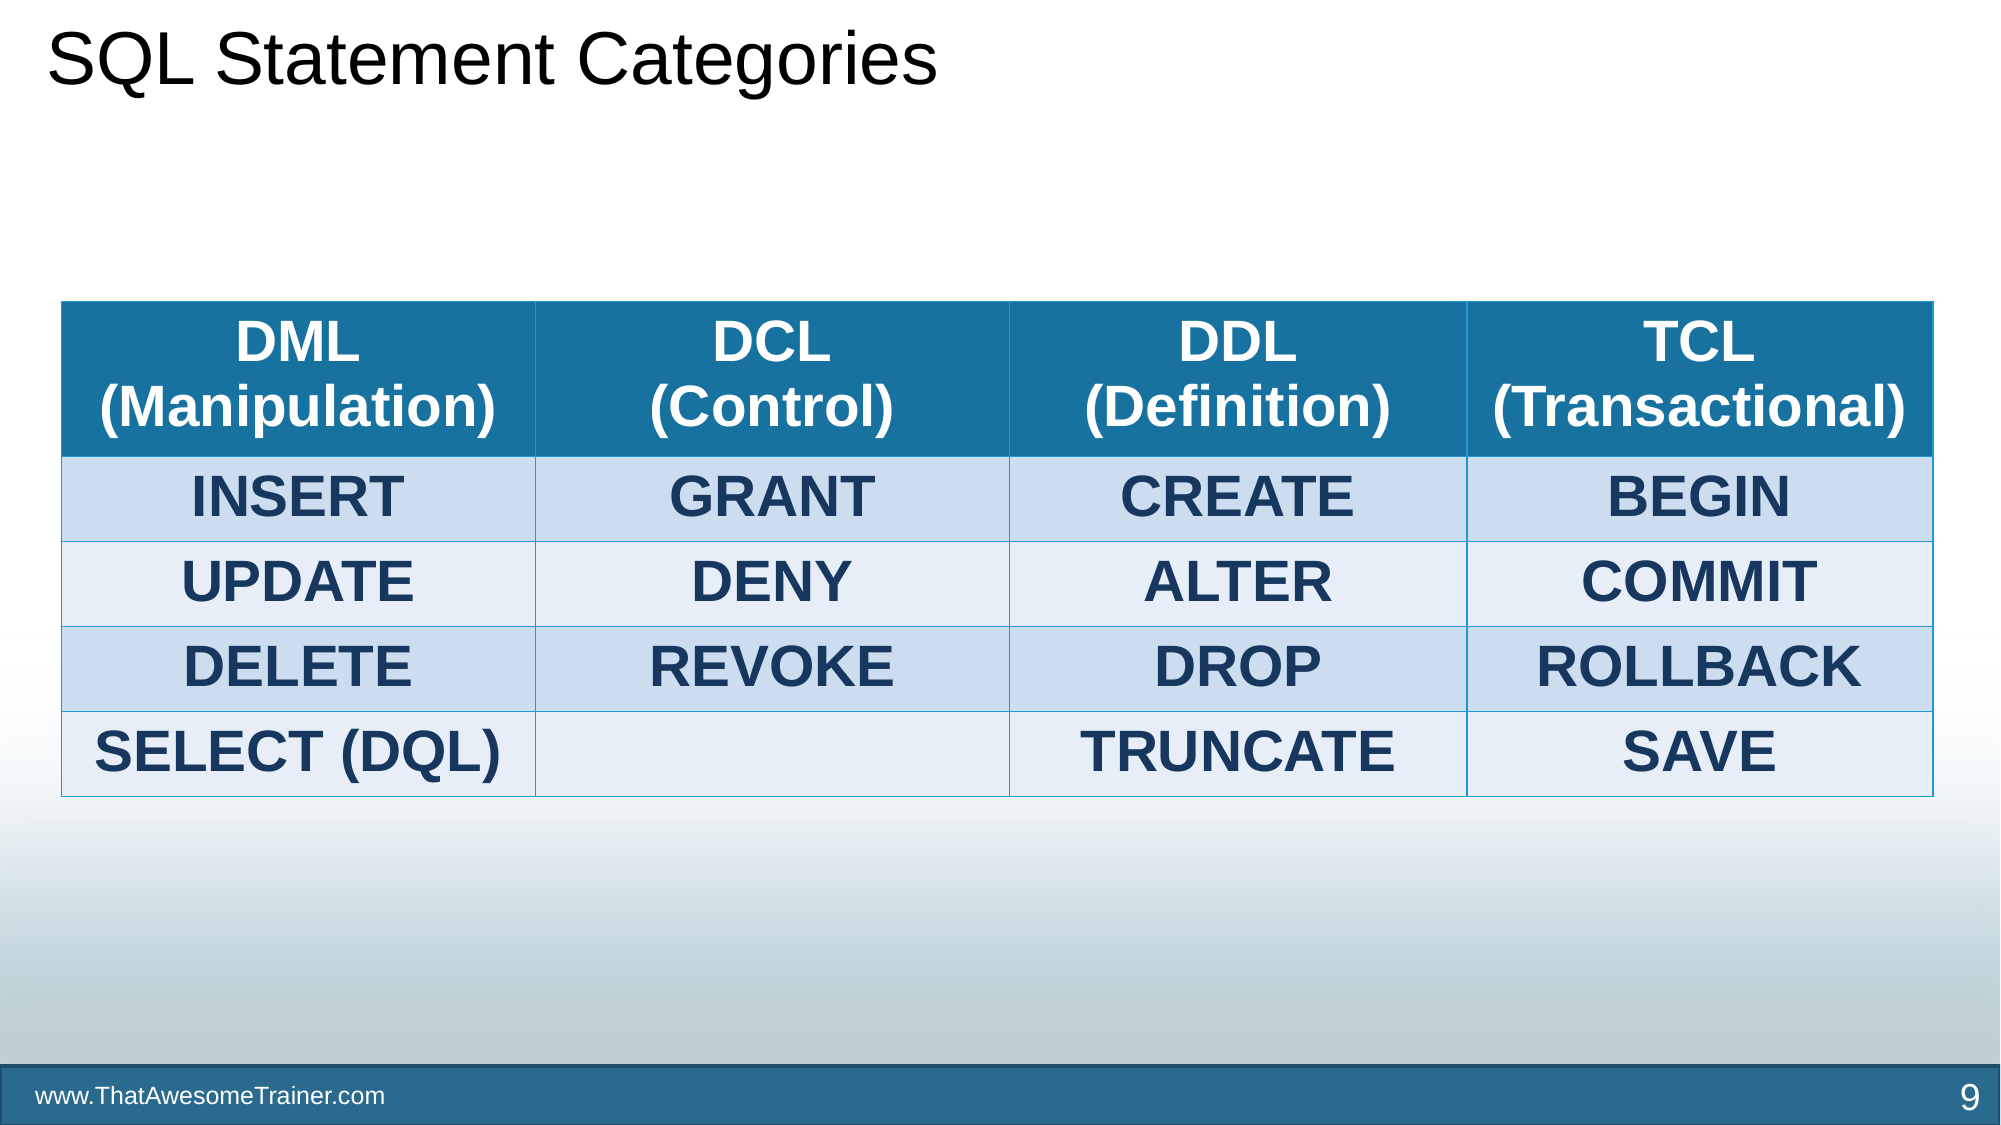

SQL Statement Categories
| DML (Manipulation) | DCL (Control) | DDL (Definition) | TCL (Transactional) |
| --- | --- | --- | --- |
| INSERT | GRANT | CREATE | BEGIN |
| UPDATE | DENY | ALTER | COMMIT |
| DELETE | REVOKE | DROP | ROLLBACK |
| SELECT (DQL) |  | TRUNCATE | SAVE |